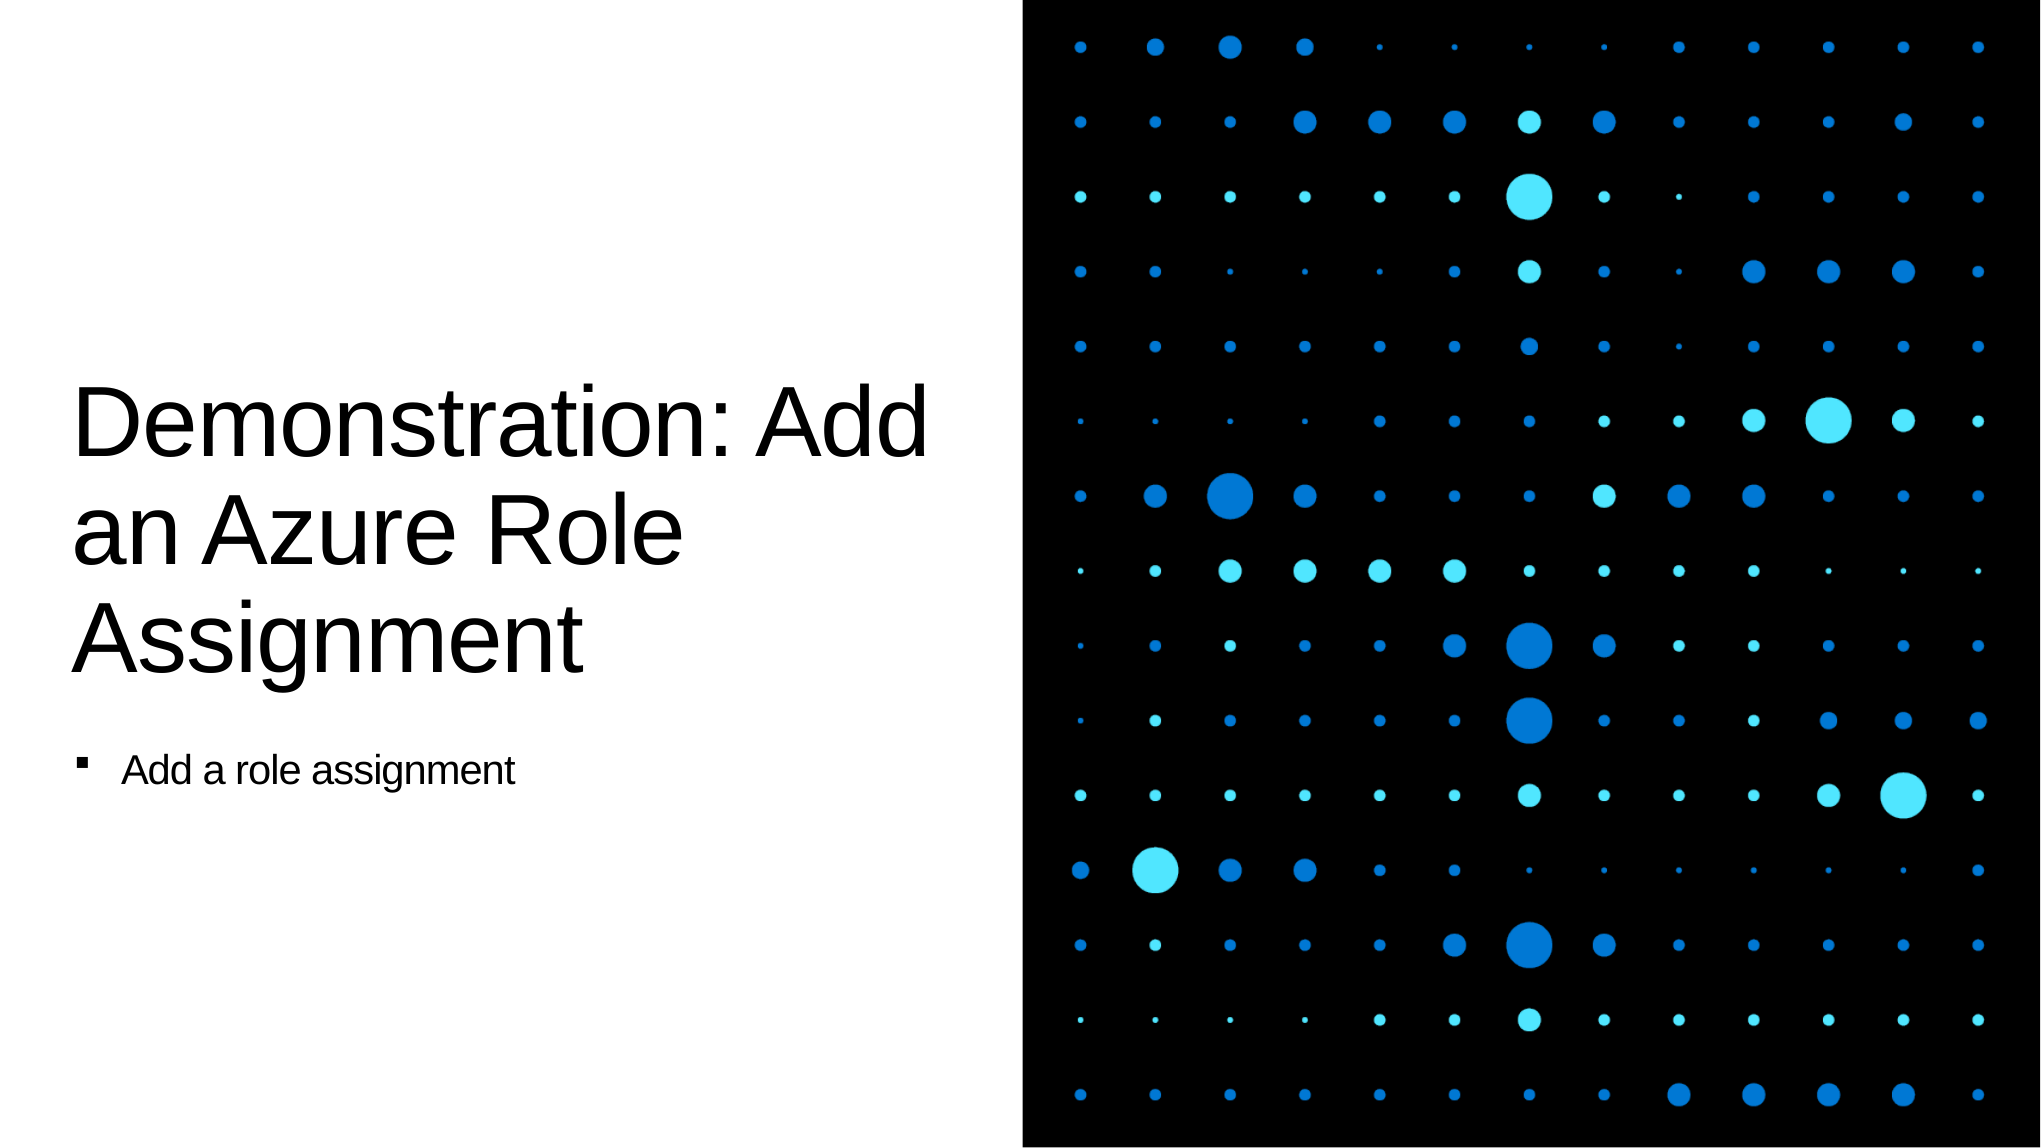

# Demonstration: Add an Azure Role Assignment
Add a role assignment